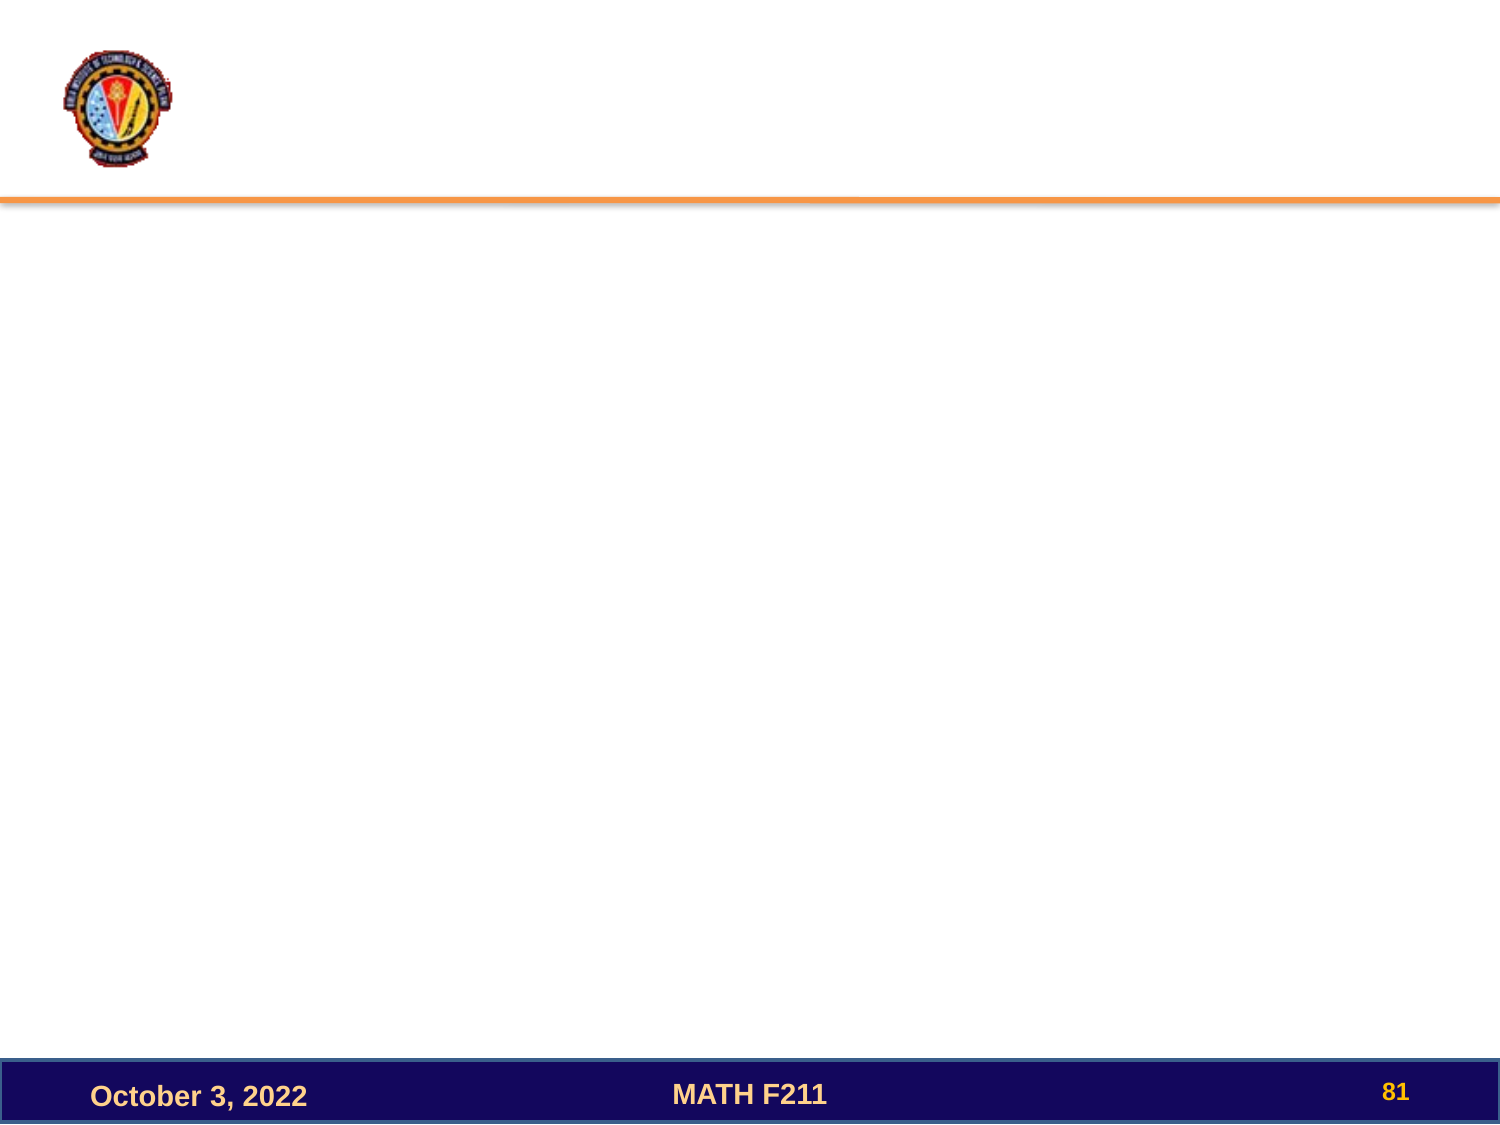

#

81
MATH F211
October 3, 2022